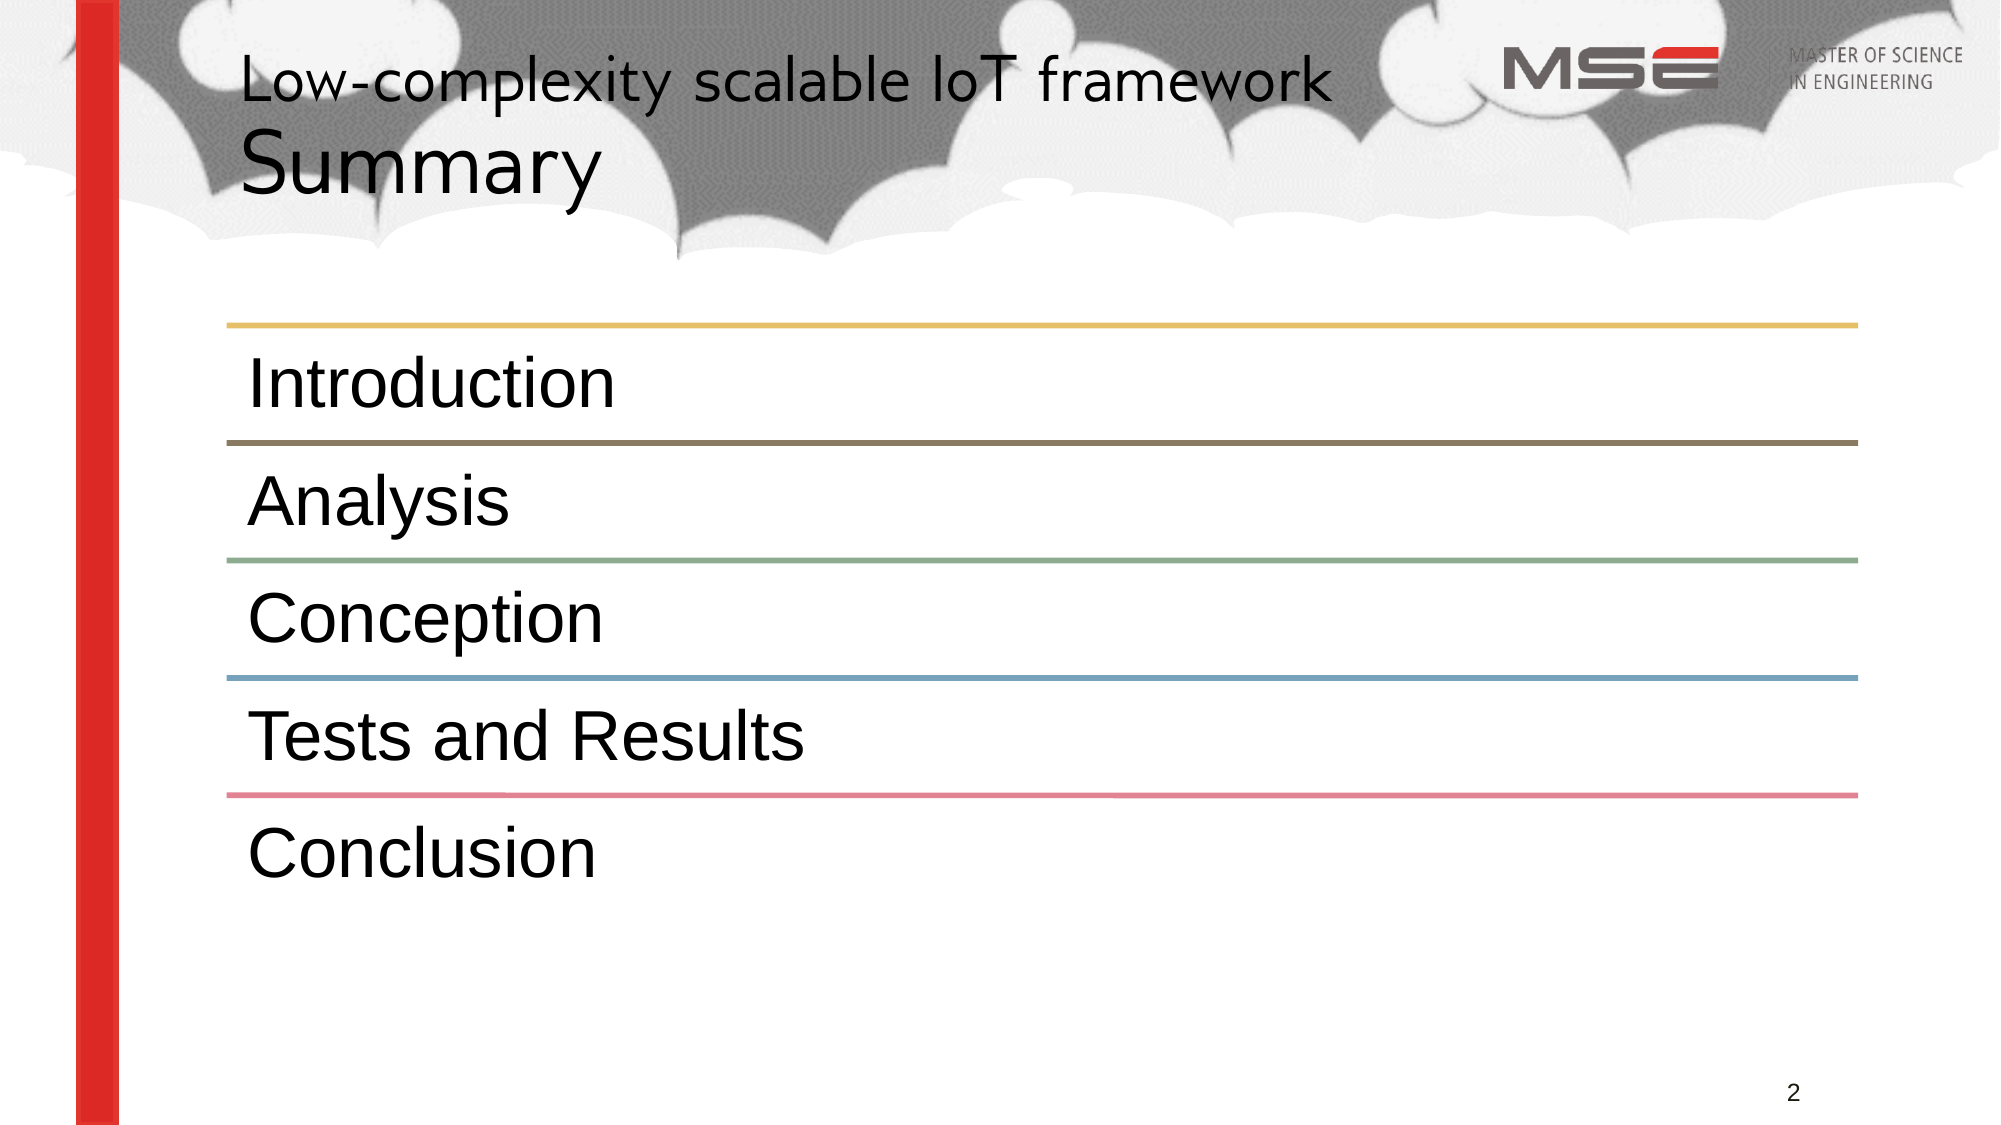

# Low-complexity scalable IoT framework Summary
Introduction
Analysis
Conception
Tests and Results
Conclusion
2